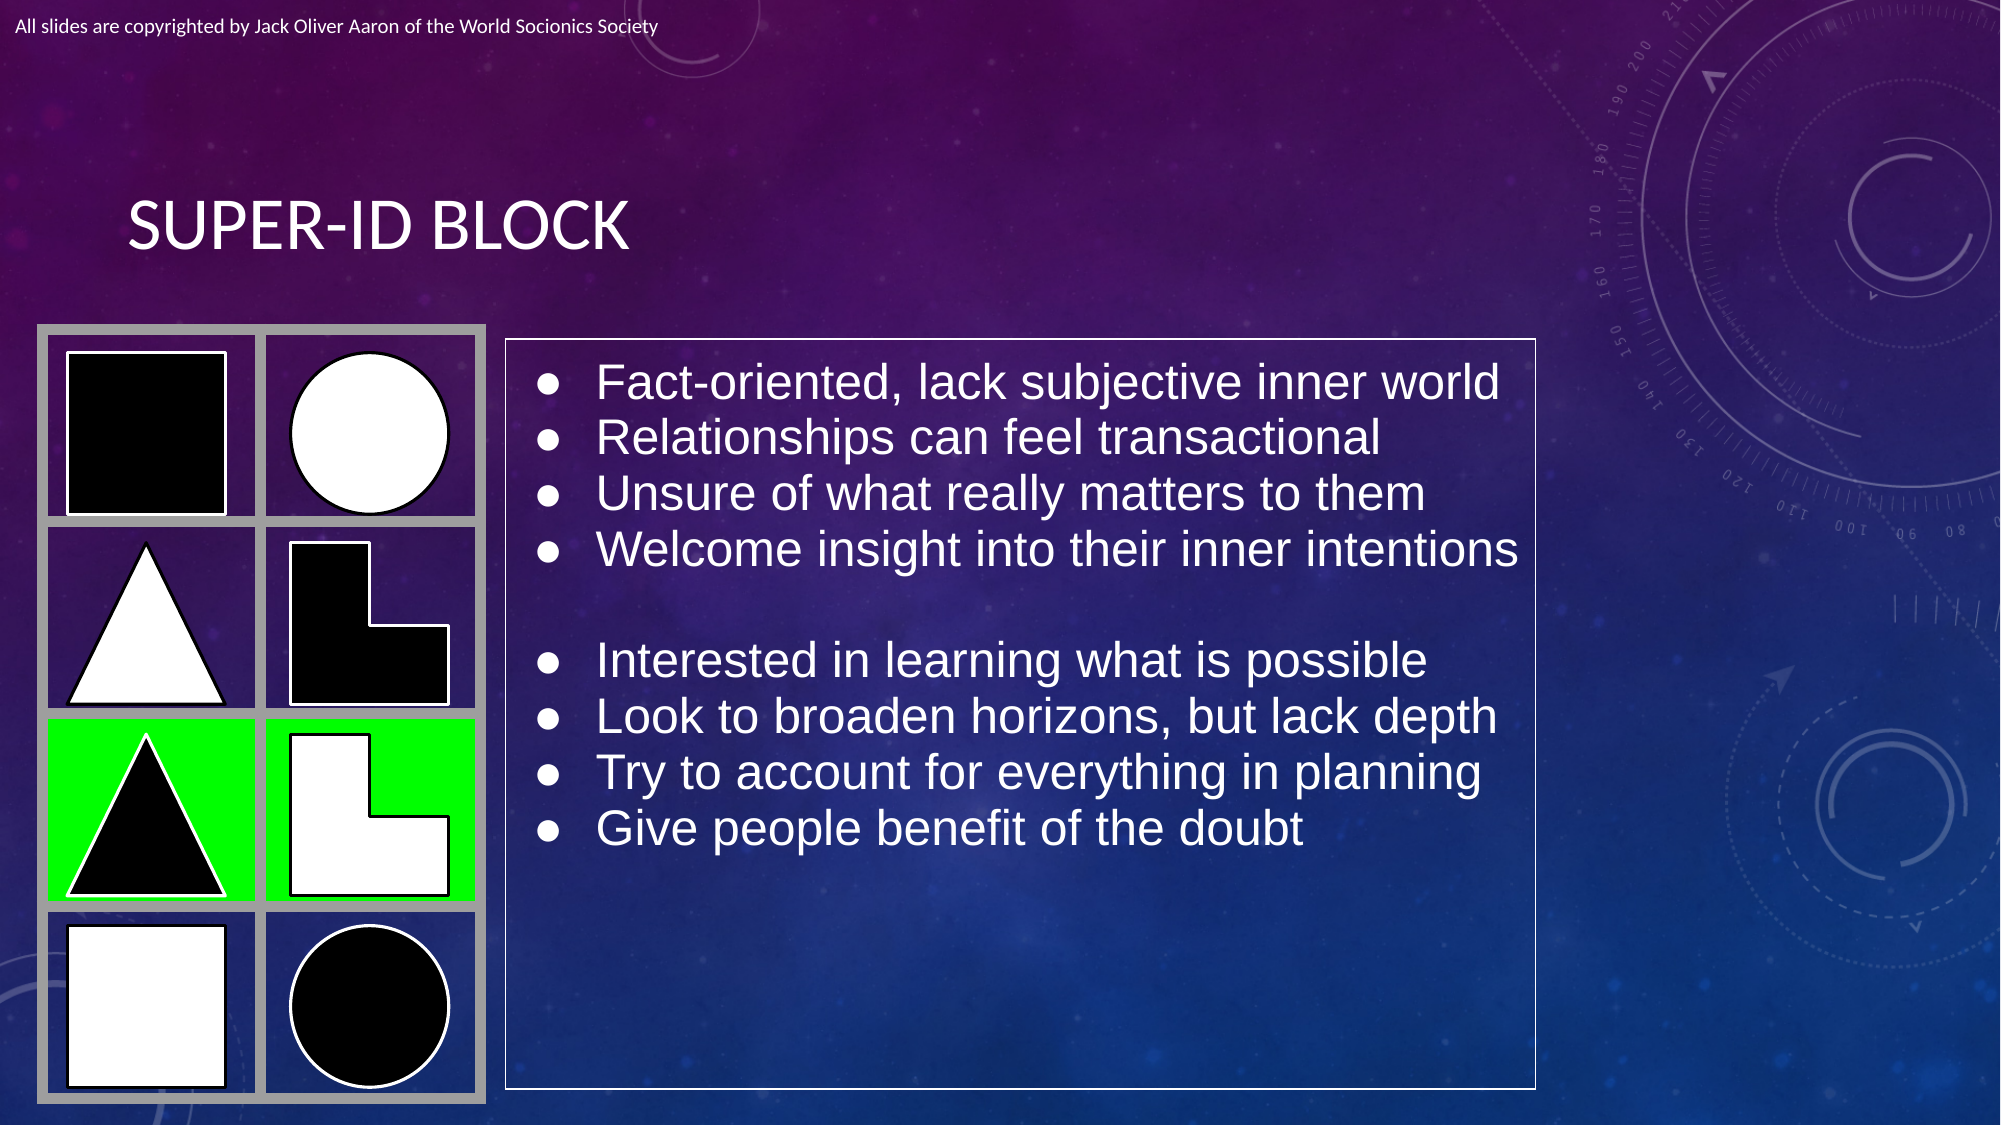

All slides are copyrighted by Jack Oliver Aaron of the World Socionics Society
# SUPER-ID BLOCK
|  |  |
| --- | --- |
|  |  |
|  |  |
|  |  |
| Fact-oriented, lack subjective inner world Relationships can feel transactional Unsure of what really matters to them Welcome insight into their inner intentions Interested in learning what is possible Look to broaden horizons, but lack depth Try to account for everything in planning Give people benefit of the doubt |
| --- |